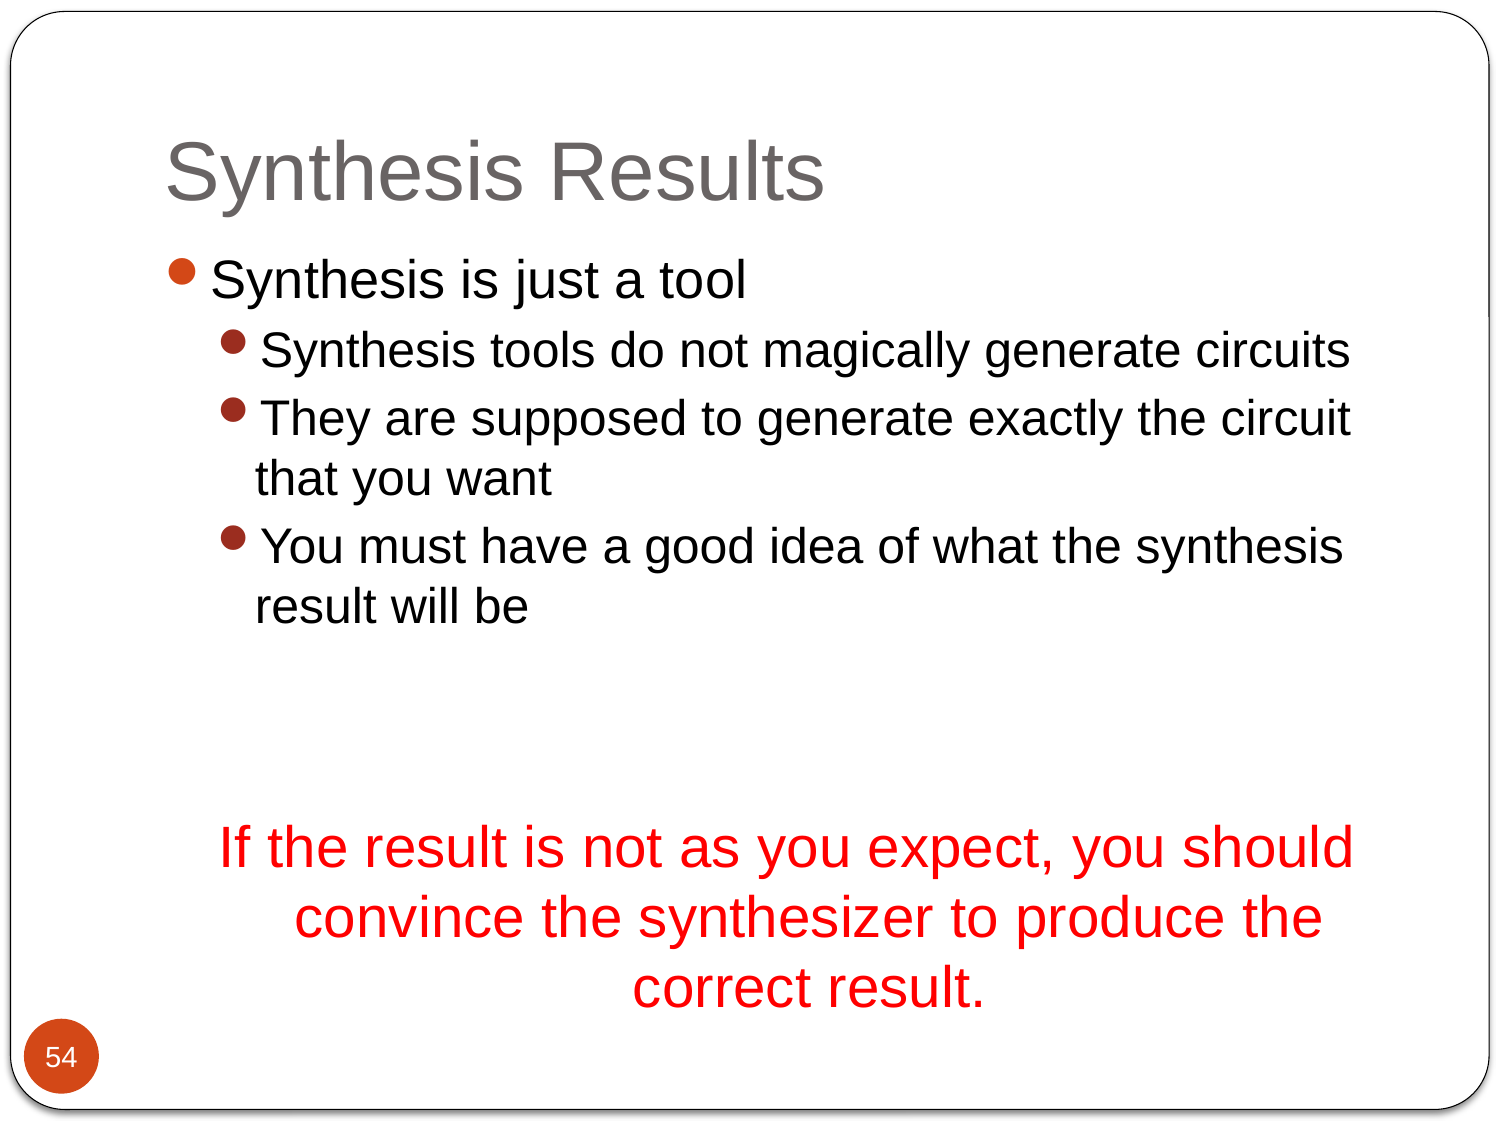

# Synthesis Results
Synthesis is just a tool
Synthesis tools do not magically generate circuits
They are supposed to generate exactly the circuit that you want
You must have a good idea of what the synthesis result will be

If the result is not as you expect, you should convince the synthesizer to produce the correct result.
54